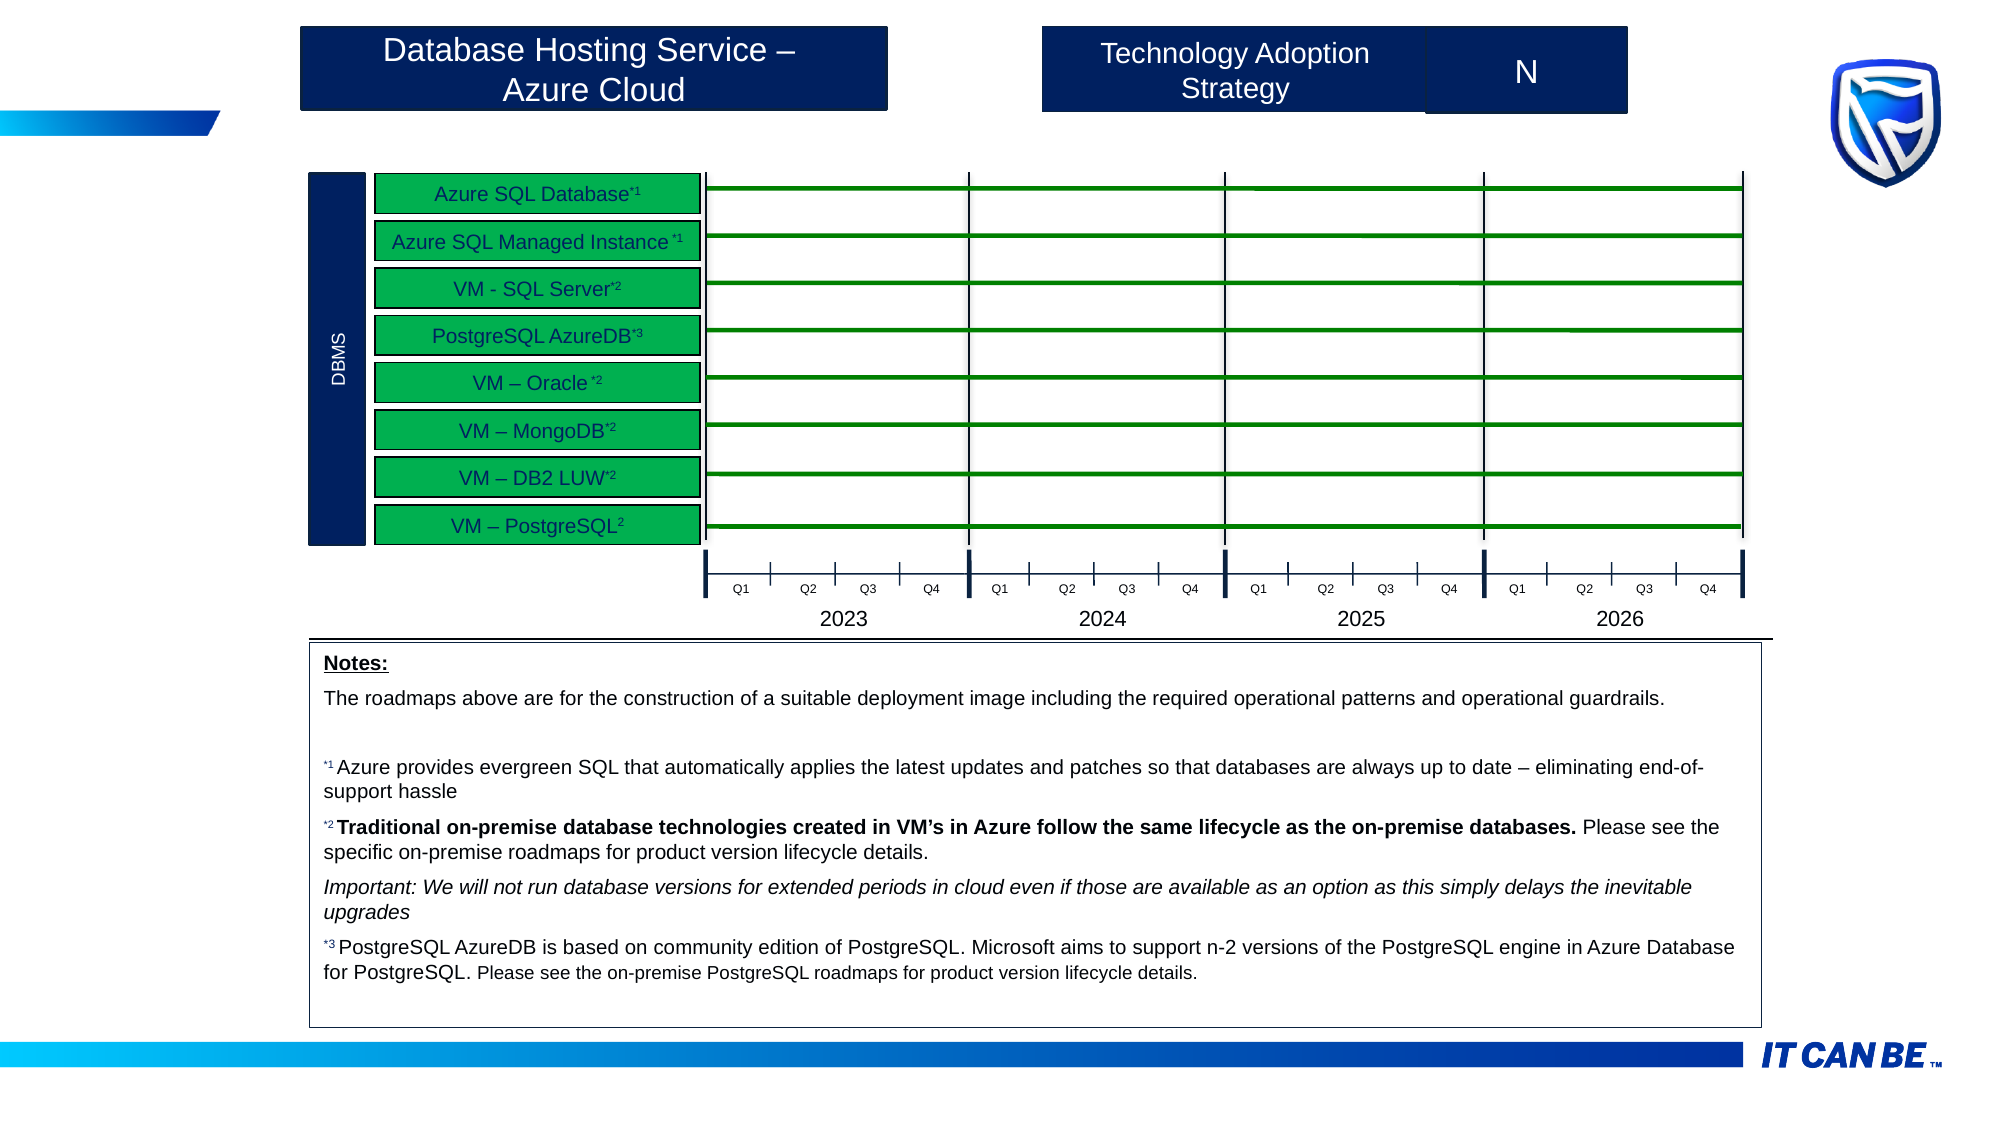

Database Hosting Service –
Azure Cloud
Technology Adoption Strategy
N
Azure SQL Database*1

Azure SQL Managed Instance *1

VM - SQL Server*2

PostgreSQL AzureDB*3

DBMS
VM – Oracle *2

VM – MongoDB*2

VM – DB2 LUW*2

VM – PostgreSQL2

Q1
Q2
Q3
Q4

Q1
Q2
Q3
Q4

Q1
Q2
Q3
Q4

Q1
Q2
Q3
Q4
2023
2024
2025
2026
Notes:
The roadmaps above are for the construction of a suitable deployment image including the required operational patterns and operational guardrails.

*1 Azure provides evergreen SQL that automatically applies the latest updates and patches so that databases are always up to date – eliminating end-of-support hassle
*2 Traditional on-premise database technologies created in VM’s in Azure follow the same lifecycle as the on-premise databases. Please see the specific on-premise roadmaps for product version lifecycle details.
Important: We will not run database versions for extended periods in cloud even if those are available as an option as this simply delays the inevitable upgrades
*3 PostgreSQL AzureDB is based on community edition of PostgreSQL. Microsoft aims to support n-2 versions of the PostgreSQL engine in Azure Database for PostgreSQL. Please see the on-premise PostgreSQL roadmaps for product version lifecycle details.